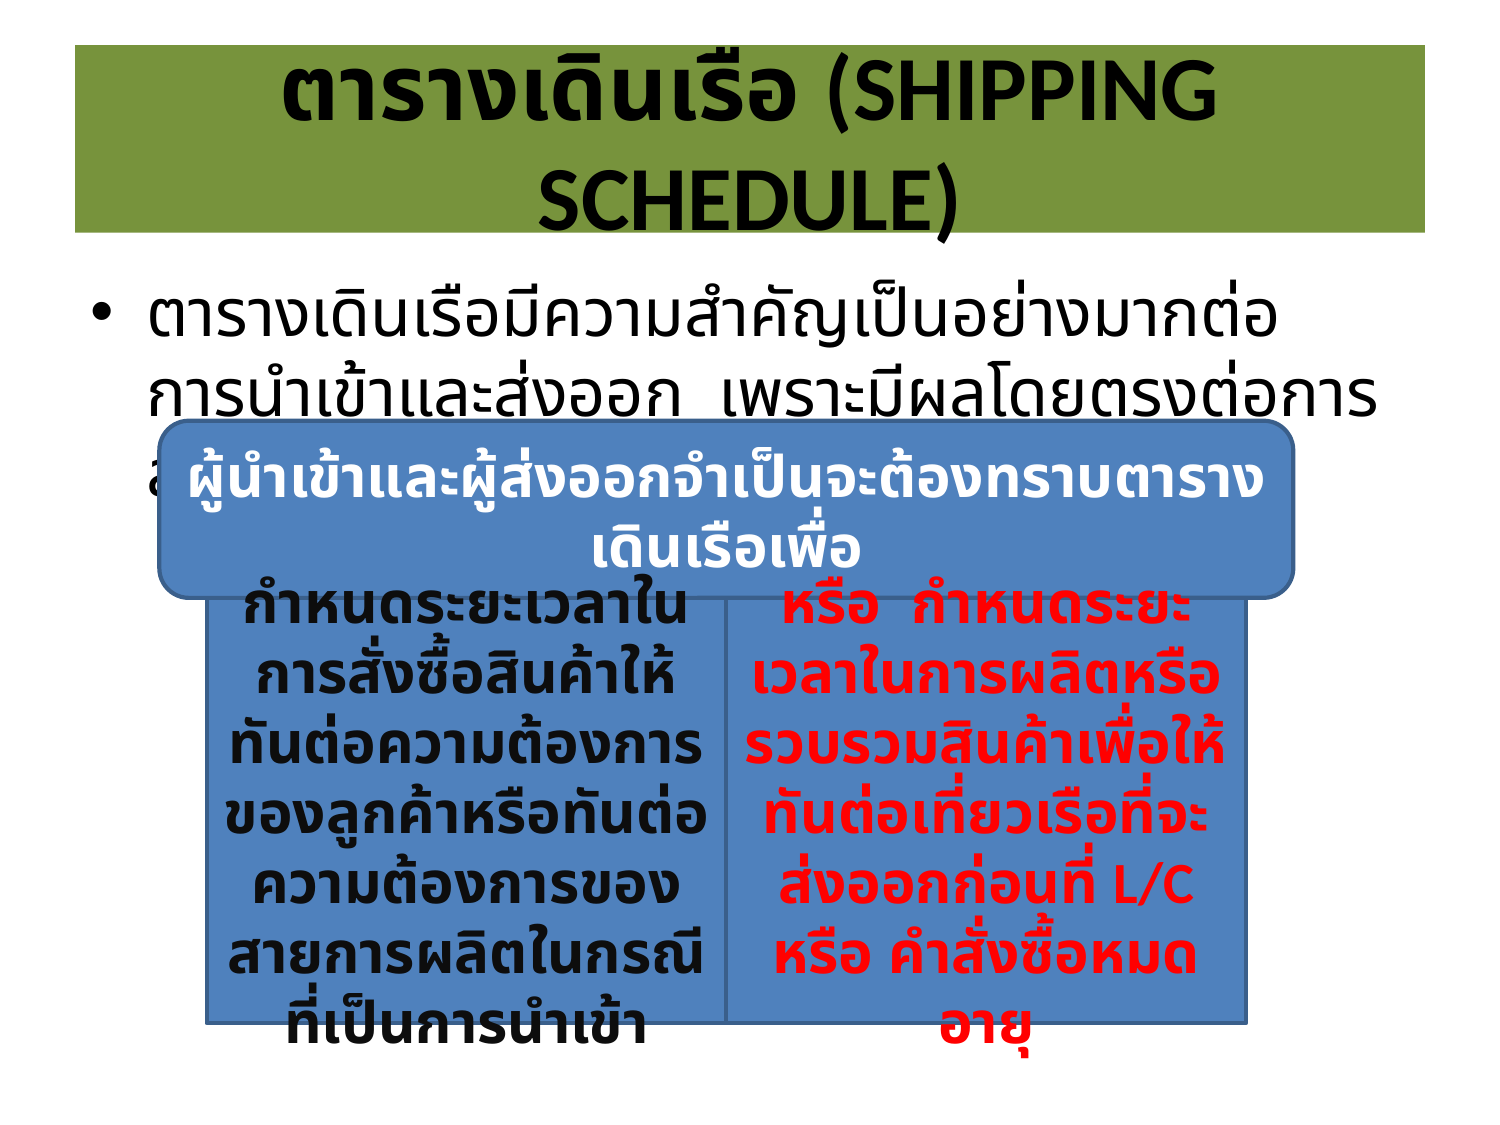

# ตารางเดินเรือ (SHIPPING SCHEDULE)
ตารางเดินเรือมีความสำคัญเป็นอย่างมากต่อการนำเข้าและส่งออก  เพราะมีผลโดยตรงต่อการส่งมอบสินค้า
ผู้นำเข้าและผู้ส่งออกจำเป็นจะต้องทราบตารางเดินเรือเพื่อ
กำหนดระยะเวลาในการสั่งซื้อสินค้าให้ทันต่อความต้องการของลูกค้าหรือทันต่อความต้องการของสายการผลิตในกรณีที่เป็นการนำเข้า
หรือ  กำหนดระยะเวลาในการผลิตหรือรวบรวมสินค้าเพื่อให้ทันต่อเที่ยวเรือที่จะส่งออกก่อนที่ L/C หรือ คำสั่งซื้อหมดอายุ